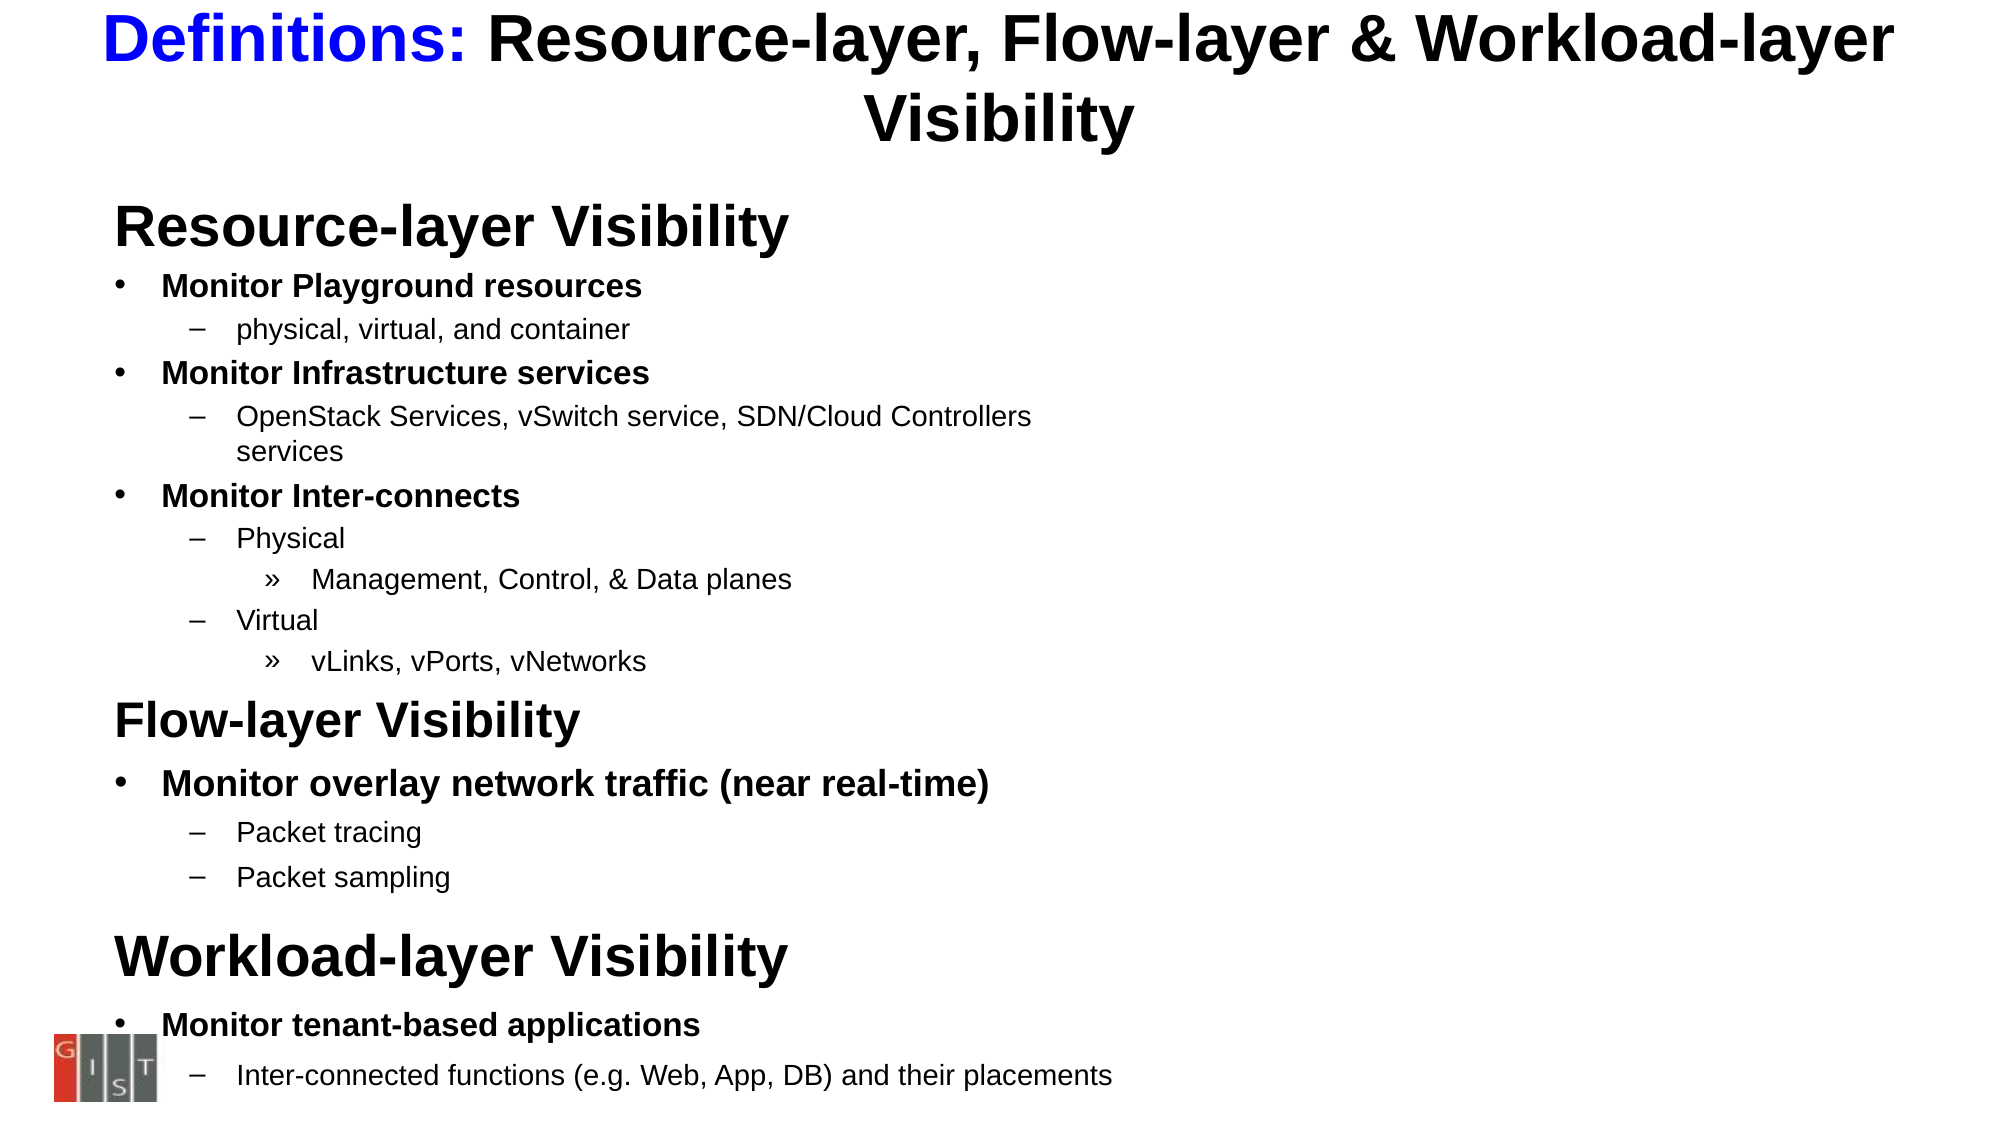

# Definitions: Resource-layer, Flow-layer & Workload-layer Visibility
Resource-layer Visibility
Monitor Playground resources
physical, virtual, and container
Monitor Infrastructure services
OpenStack Services, vSwitch service, SDN/Cloud Controllers services
Monitor Inter-connects
Physical
Management, Control, & Data planes
Virtual
vLinks, vPorts, vNetworks
Flow-layer Visibility
Monitor overlay network traffic (near real-time)
Packet tracing
Packet sampling
Workload-layer Visibility
Monitor tenant-based applications
Inter-connected functions (e.g. Web, App, DB) and their placements